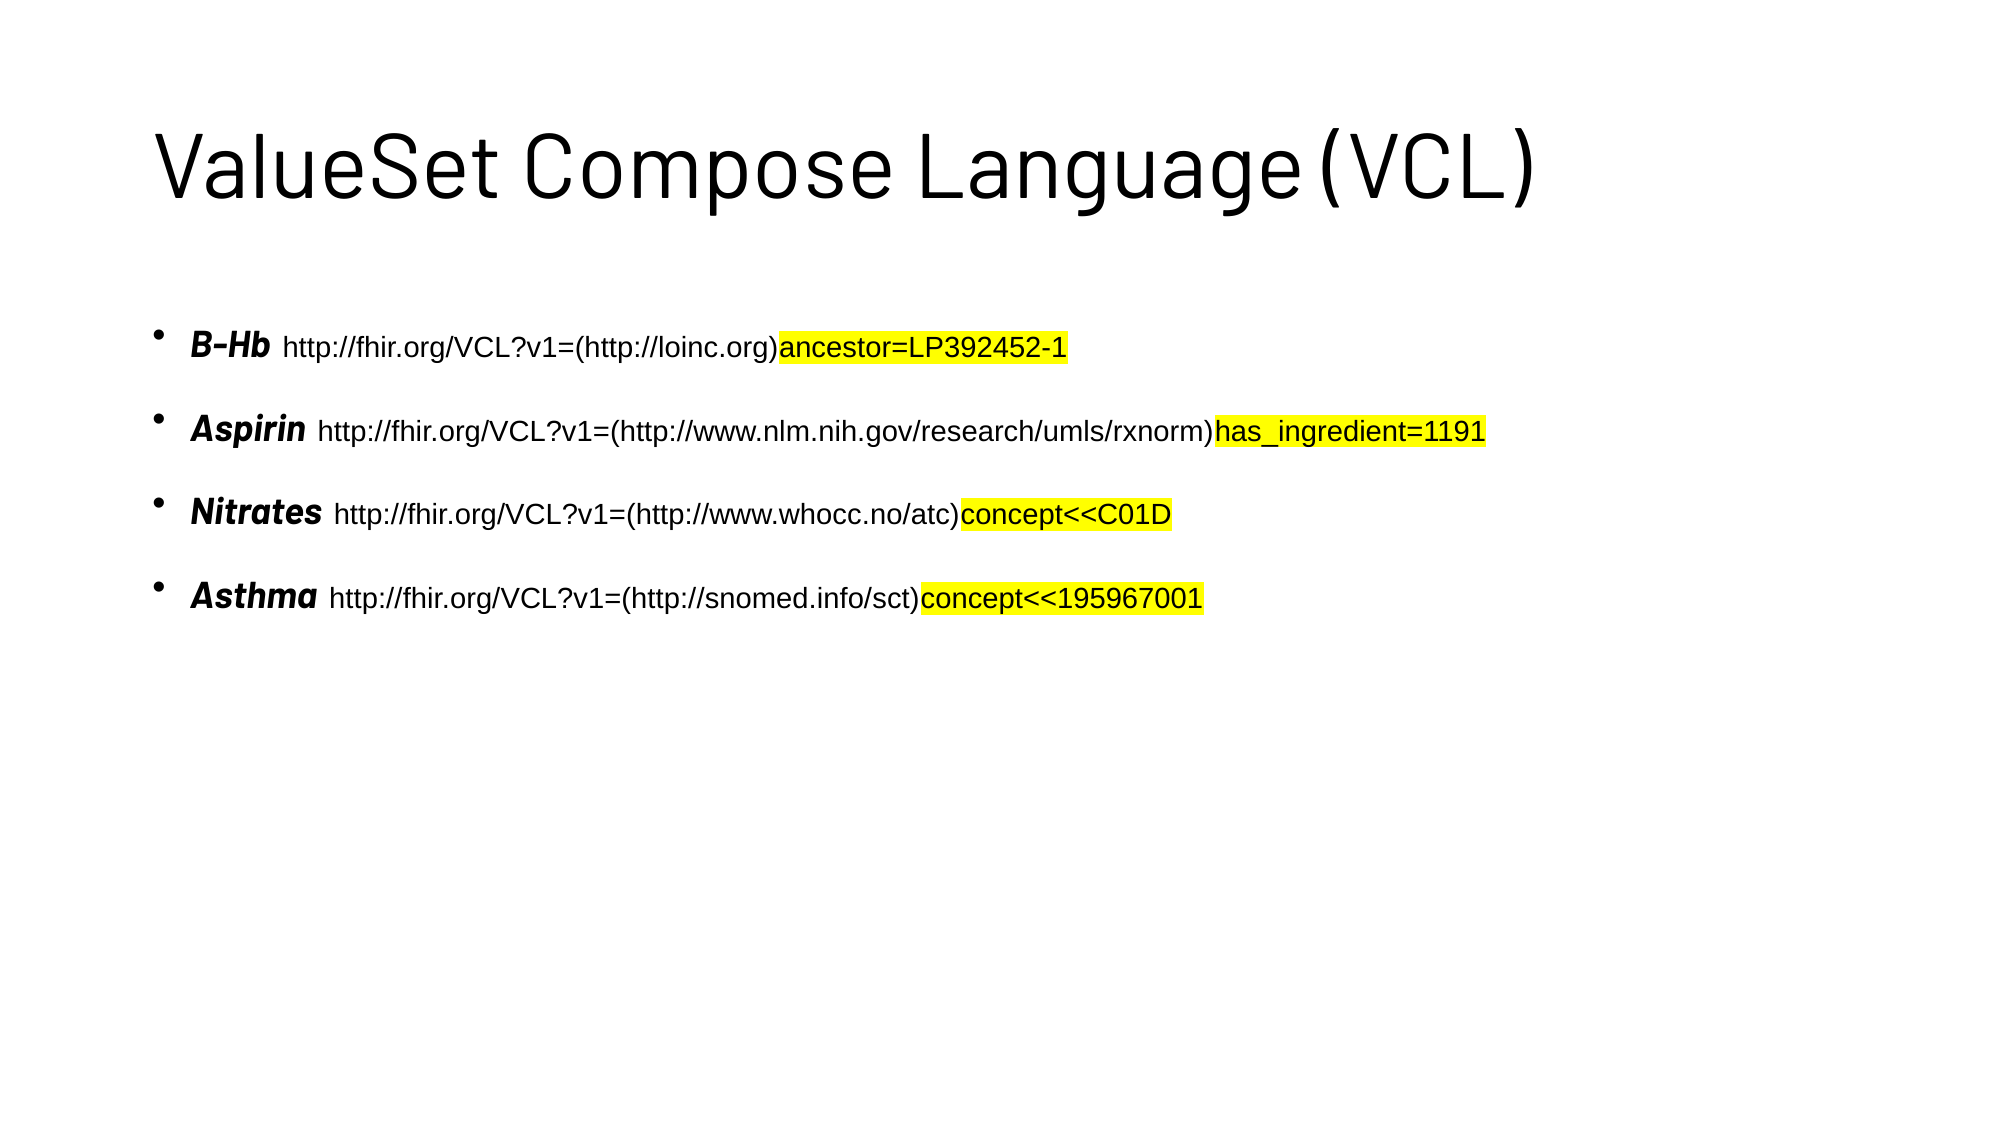

# ValueSet Compose Language (VCL)
B-Hb http://fhir.org/VCL?v1=(http://loinc.org)ancestor=LP392452-1
Aspirin http://fhir.org/VCL?v1=(http://www.nlm.nih.gov/research/umls/rxnorm)has_ingredient=1191
Nitrates http://fhir.org/VCL?v1=(http://www.whocc.no/atc)concept<<C01D
Asthma http://fhir.org/VCL?v1=(http://snomed.info/sct)concept<<195967001